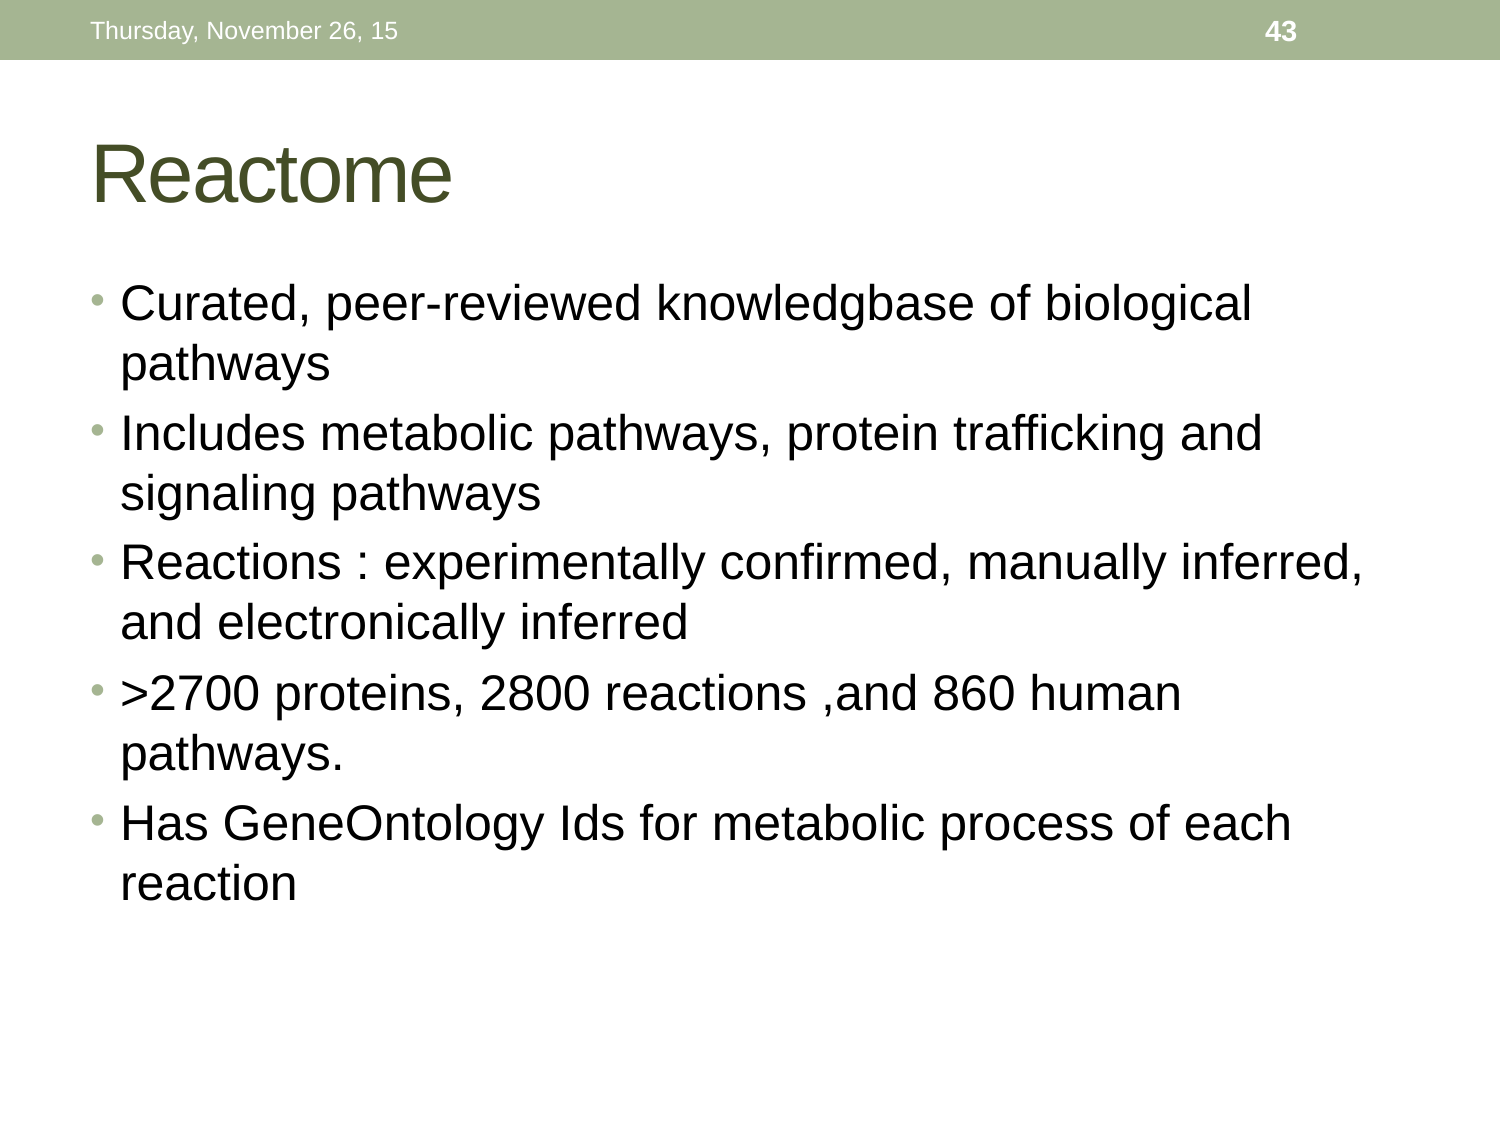

Thursday, November 26, 15
43
# Reactome
Curated, peer-reviewed knowledgbase of biological pathways
Includes metabolic pathways, protein trafficking and signaling pathways
Reactions : experimentally confirmed, manually inferred, and electronically inferred
>2700 proteins, 2800 reactions ,and 860 human pathways.
Has GeneOntology Ids for metabolic process of each reaction